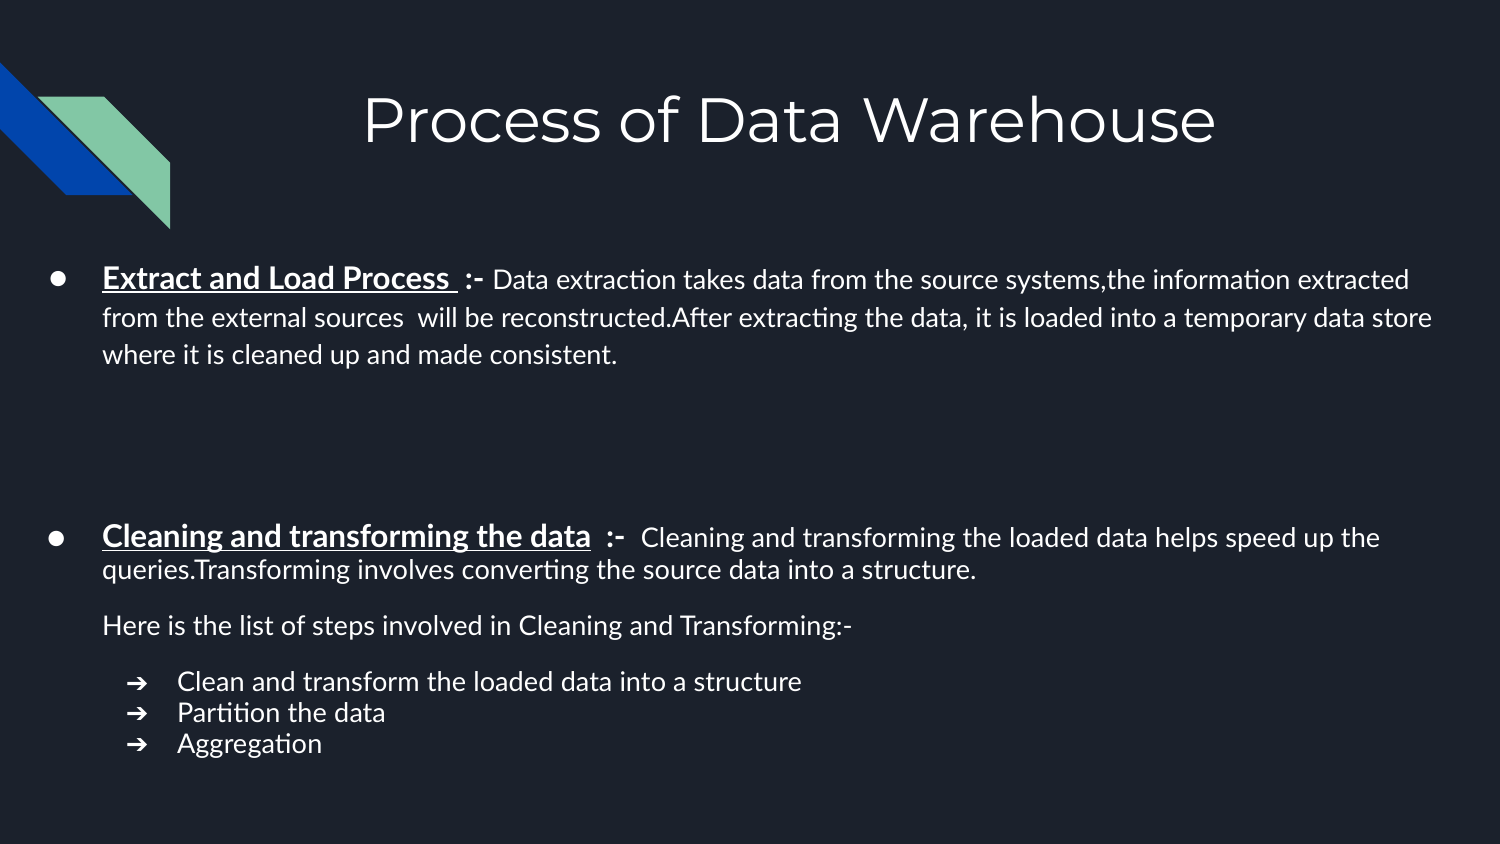

# Process of Data Warehouse
Extract and Load Process  :- Data extraction takes data from the source systems,the information extracted from the external sources  will be reconstructed.After extracting the data, it is loaded into a temporary data store where it is cleaned up and made consistent.

Cleaning and transforming the data  :-  Cleaning and transforming the loaded data helps speed up the queries.Transforming involves converting the source data into a structure.
Here is the list of steps involved in Cleaning and Transforming:-
Clean and transform the loaded data into a structure
Partition the data
Aggregation